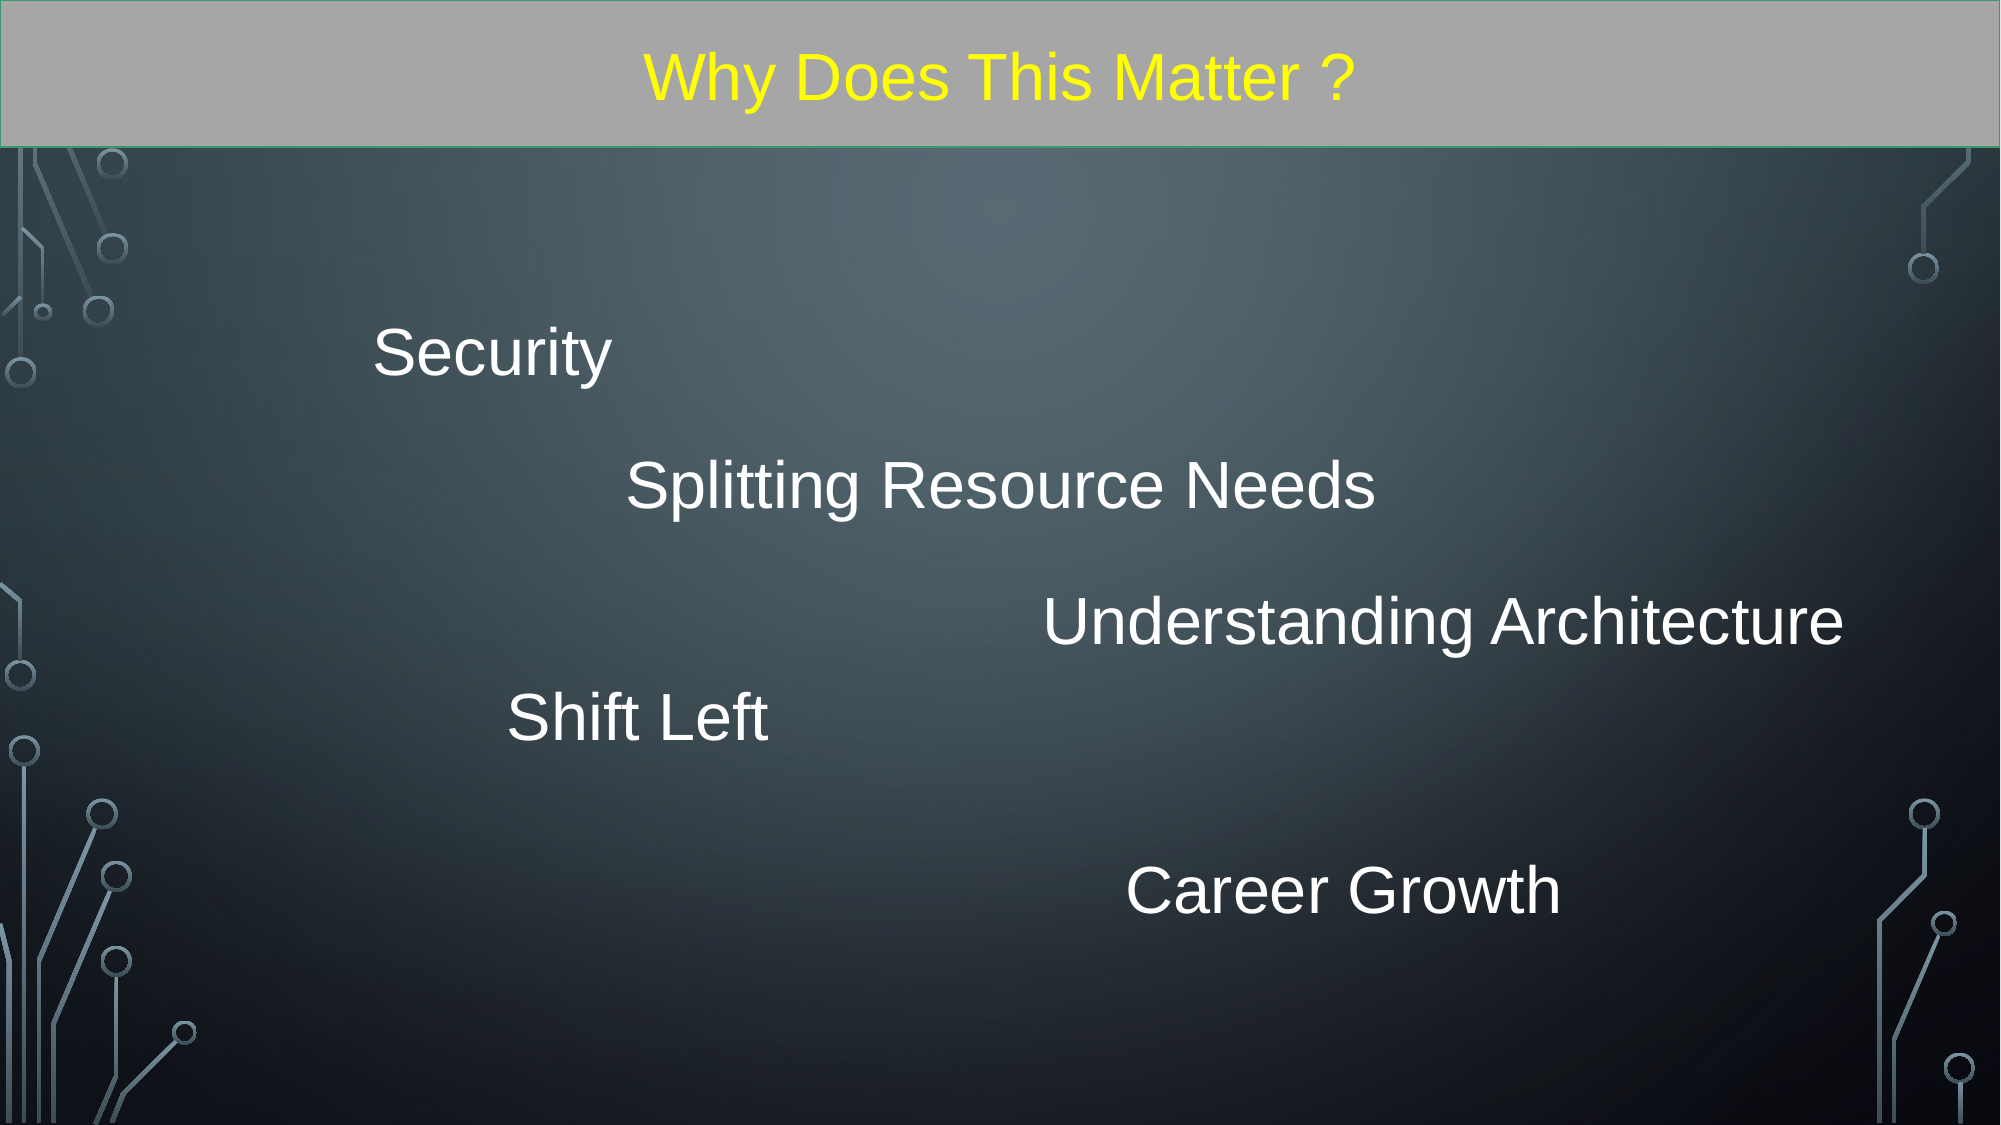

Why Does This Matter ?
Security
Splitting Resource Needs
Understanding Architecture
Shift Left
Career Growth